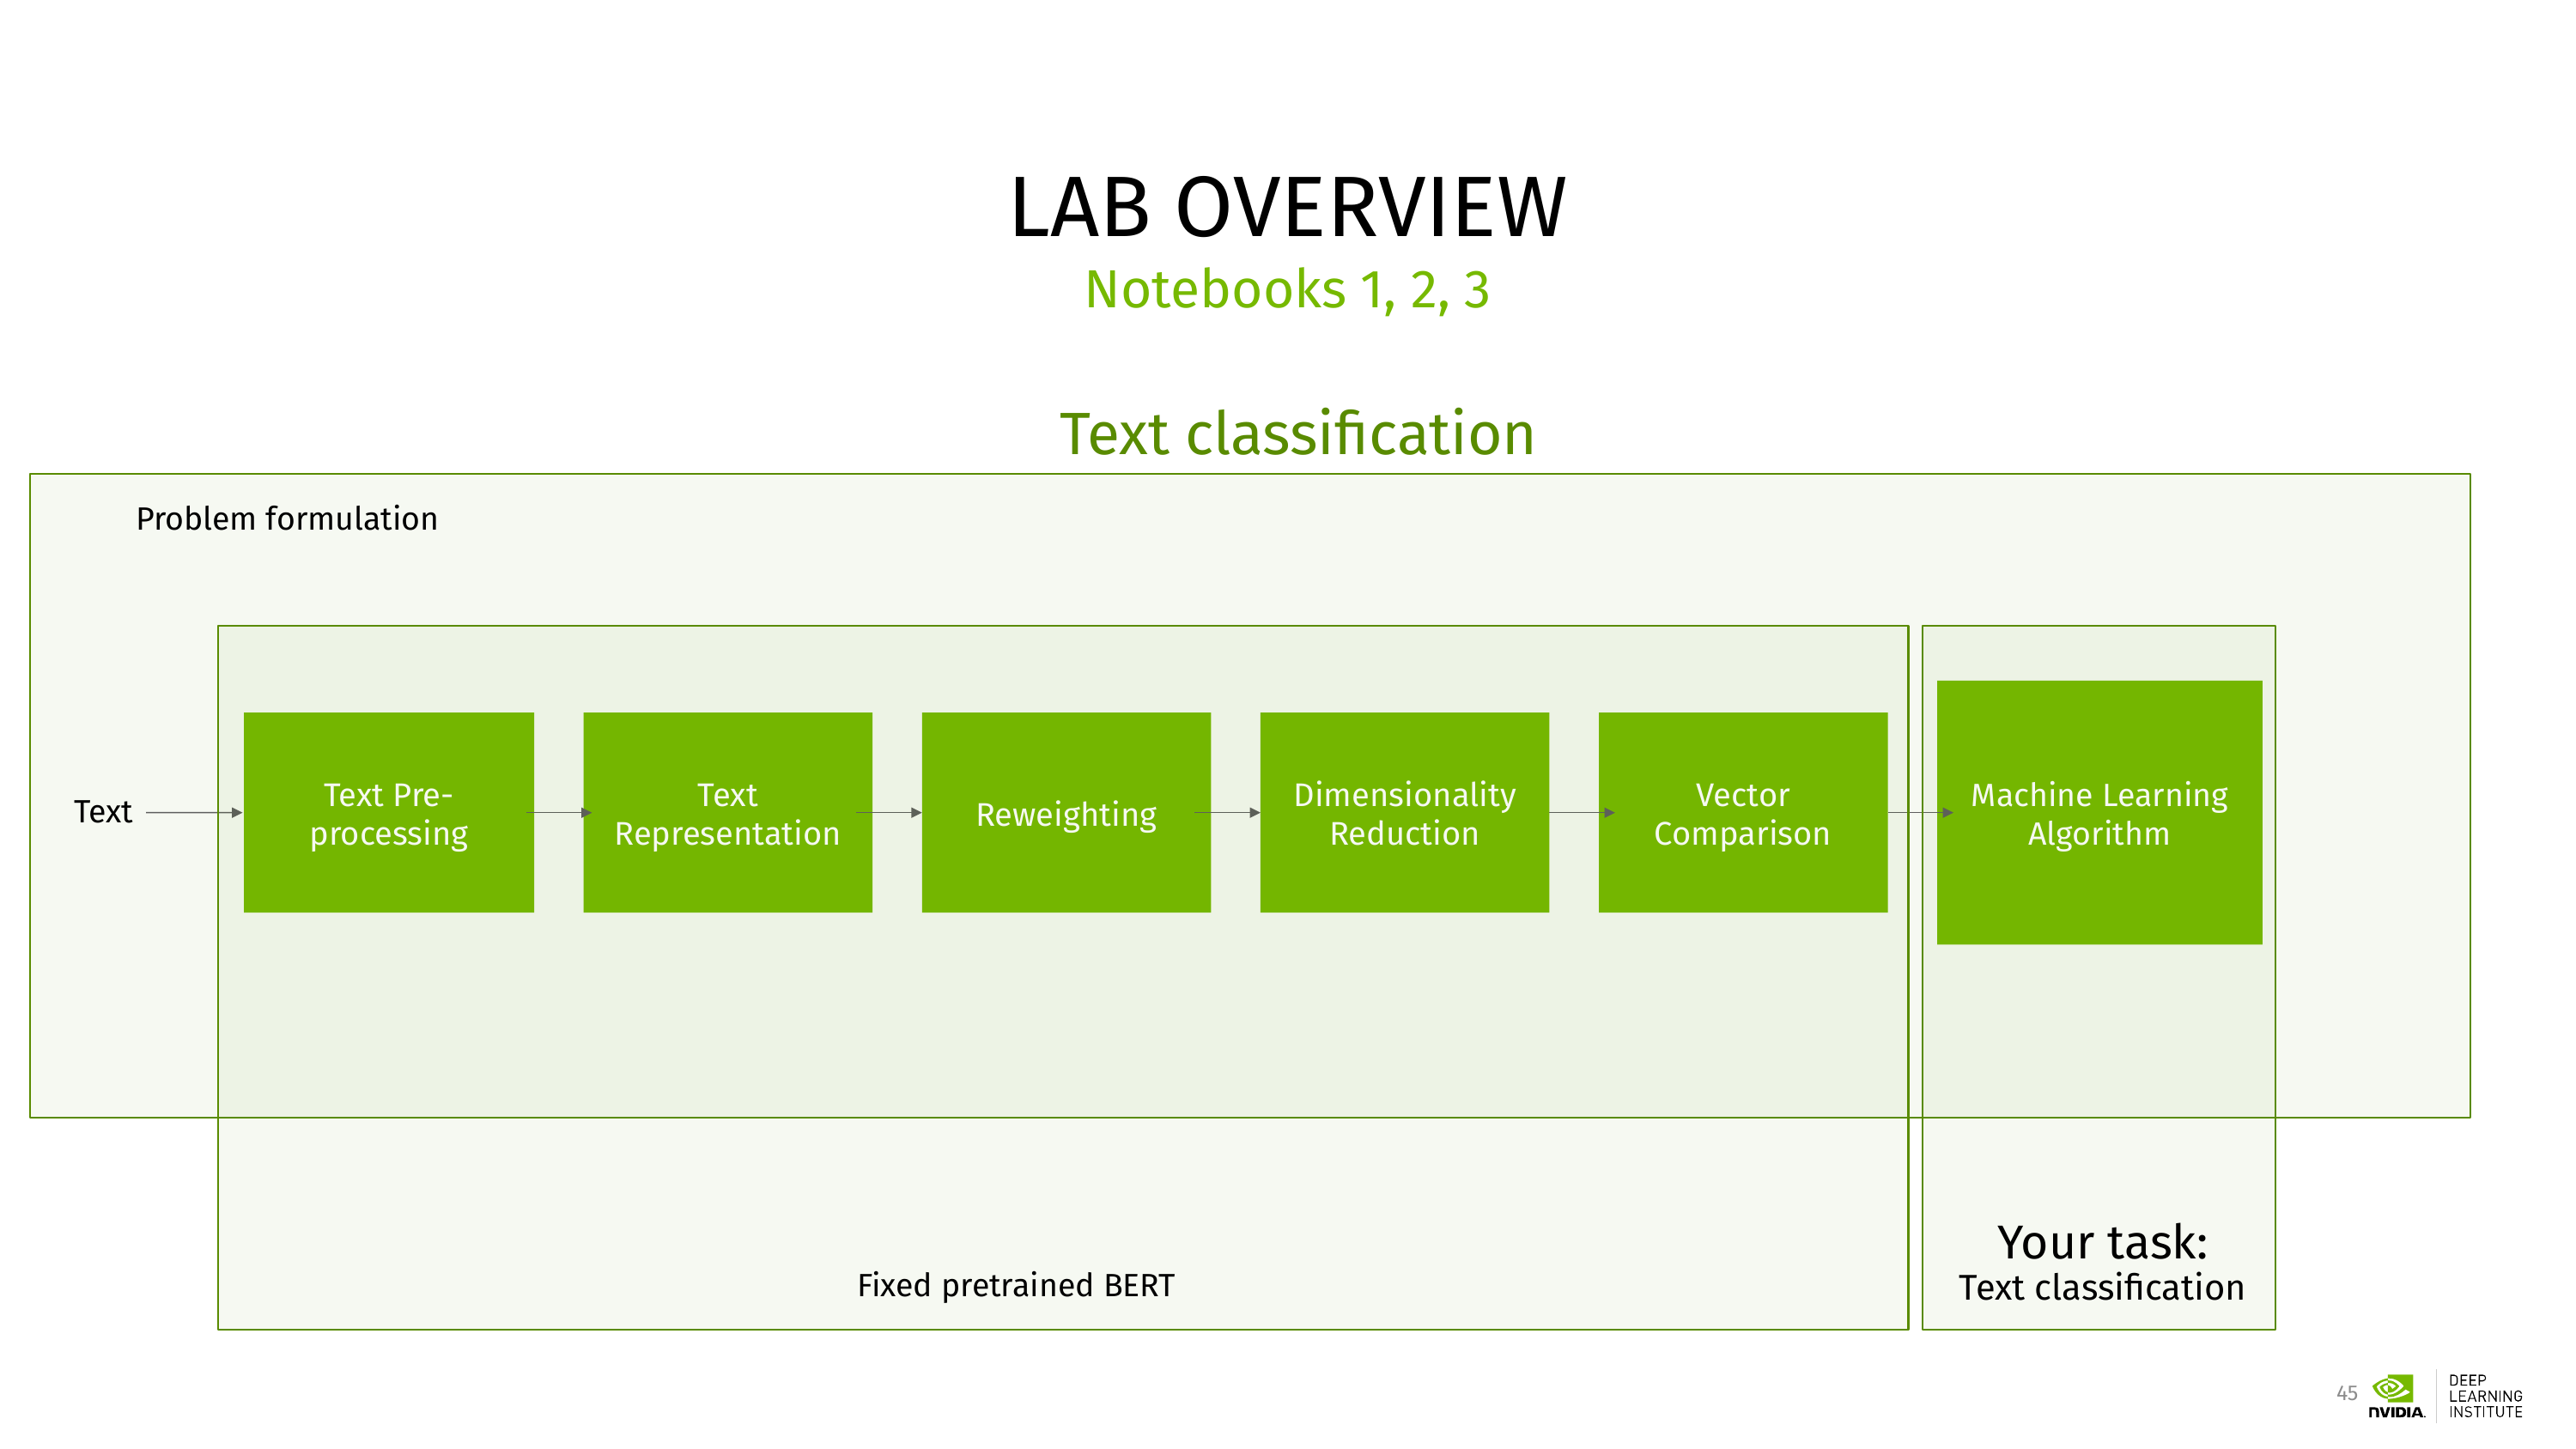

# Lab Overview
Notebooks 1, 2, 3
Text classification

Problem formulation

Machine Learning Algorithm
Vector Comparison
Reweighting
Dimensionality Reduction
Text Representation
Text Pre-processing
Text
Your task:
Text classification
Fixed pretrained BERT